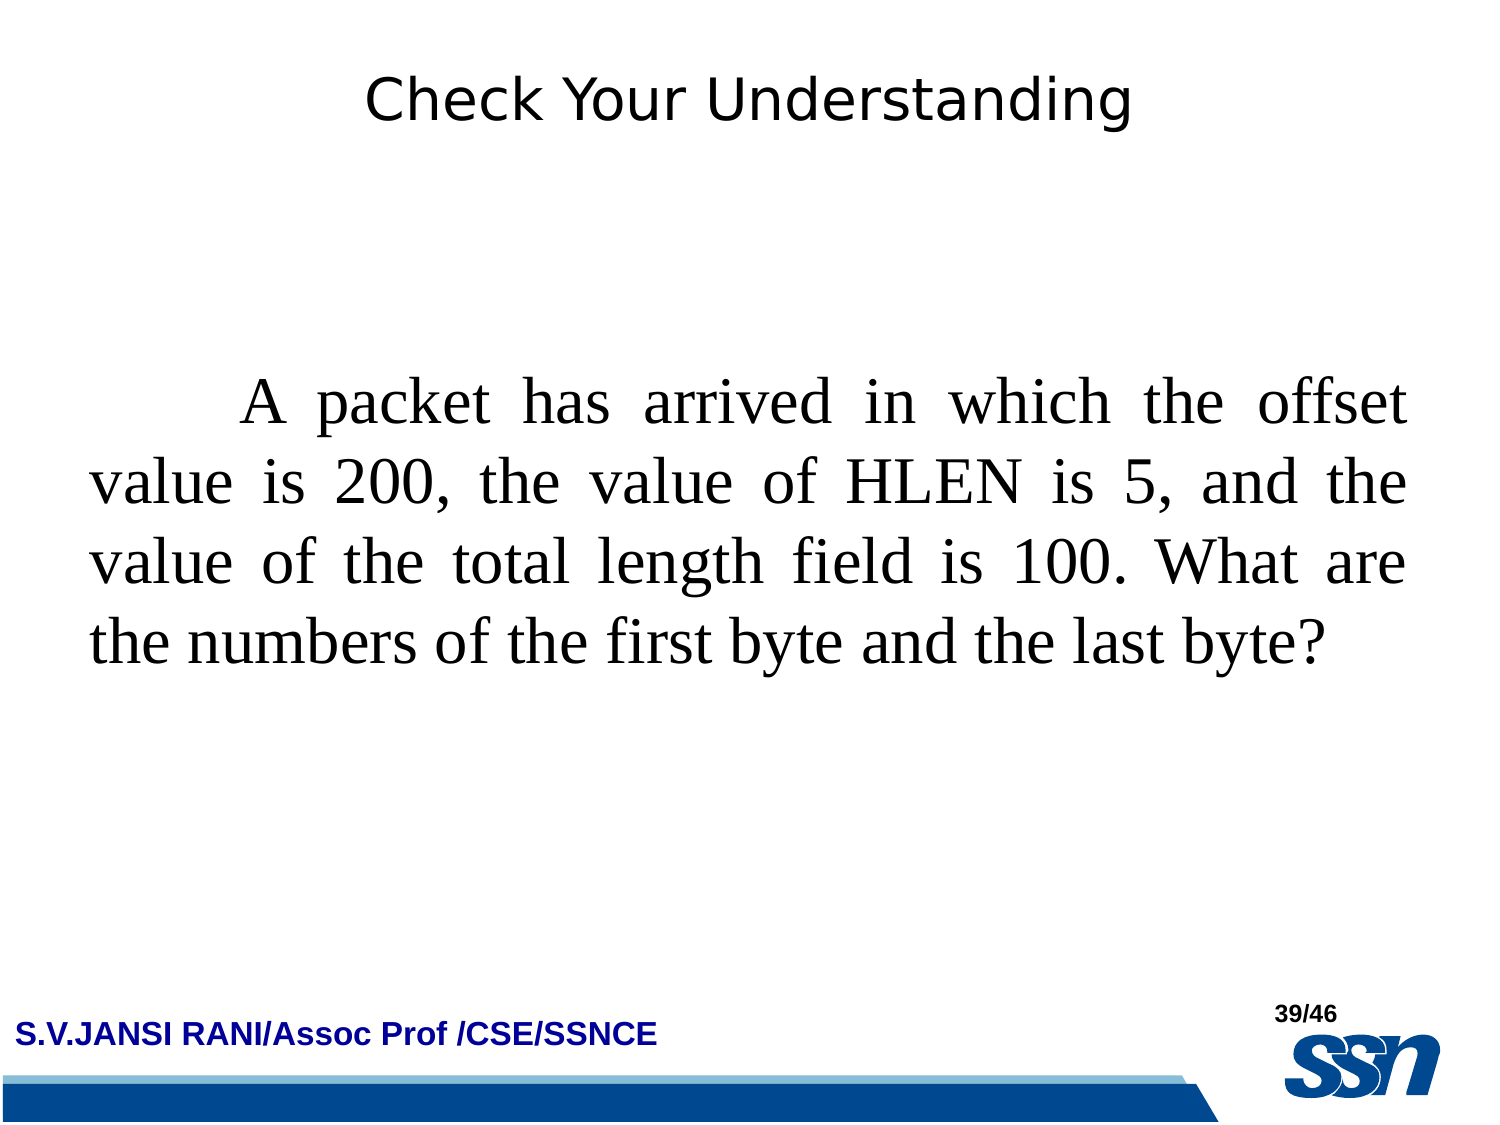

# Check Your Understanding

	A packet has arrived in which the offset value is 200, the value of HLEN is 5, and the value of the total length field is 100. What are the numbers of the first byte and the last byte?